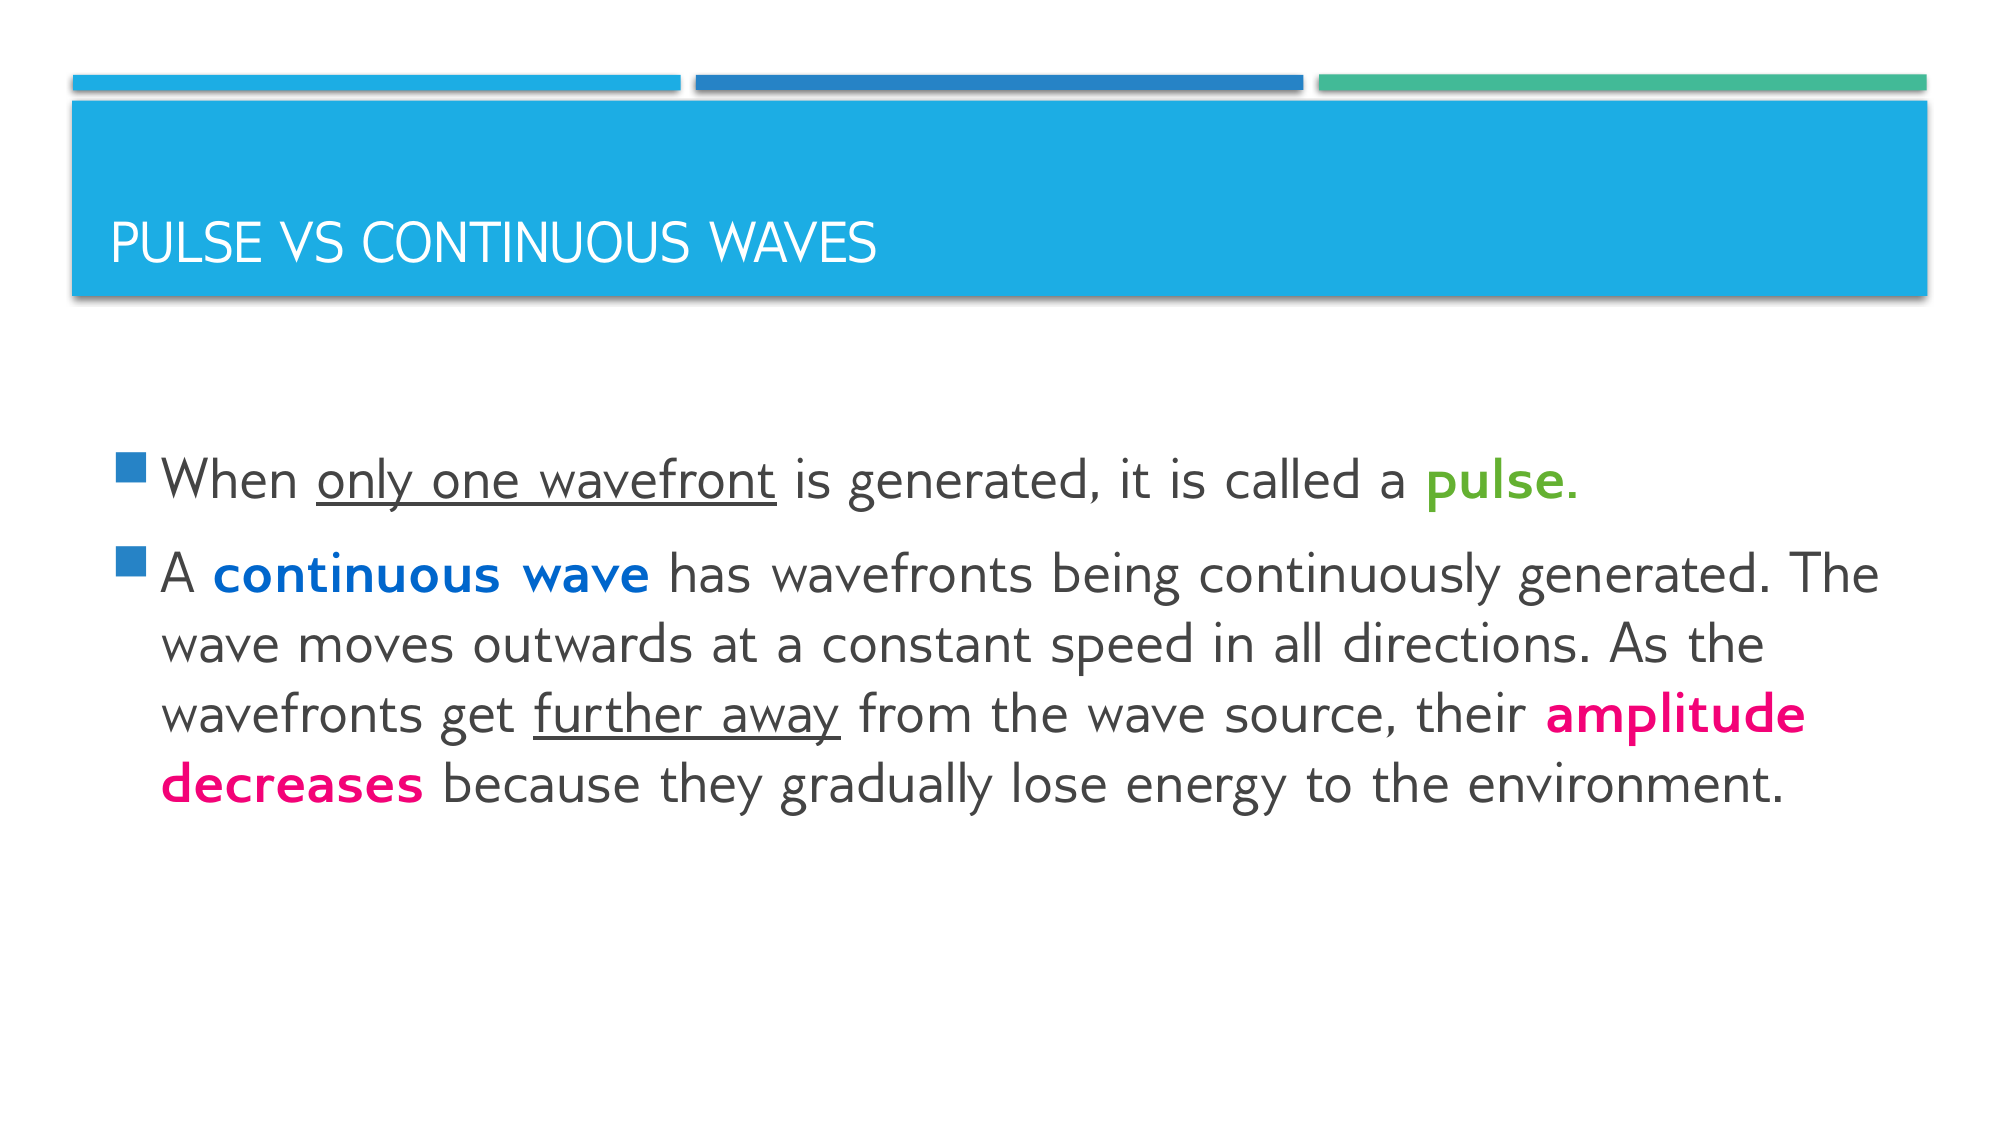

# Pulse vs Continuous waves
When only one wavefront is generated, it is called a pulse.
A continuous wave has wavefronts being continuously generated. The wave moves outwards at a constant speed in all directions. As the wavefronts get further away from the wave source, their amplitude decreases because they gradually lose energy to the environment.